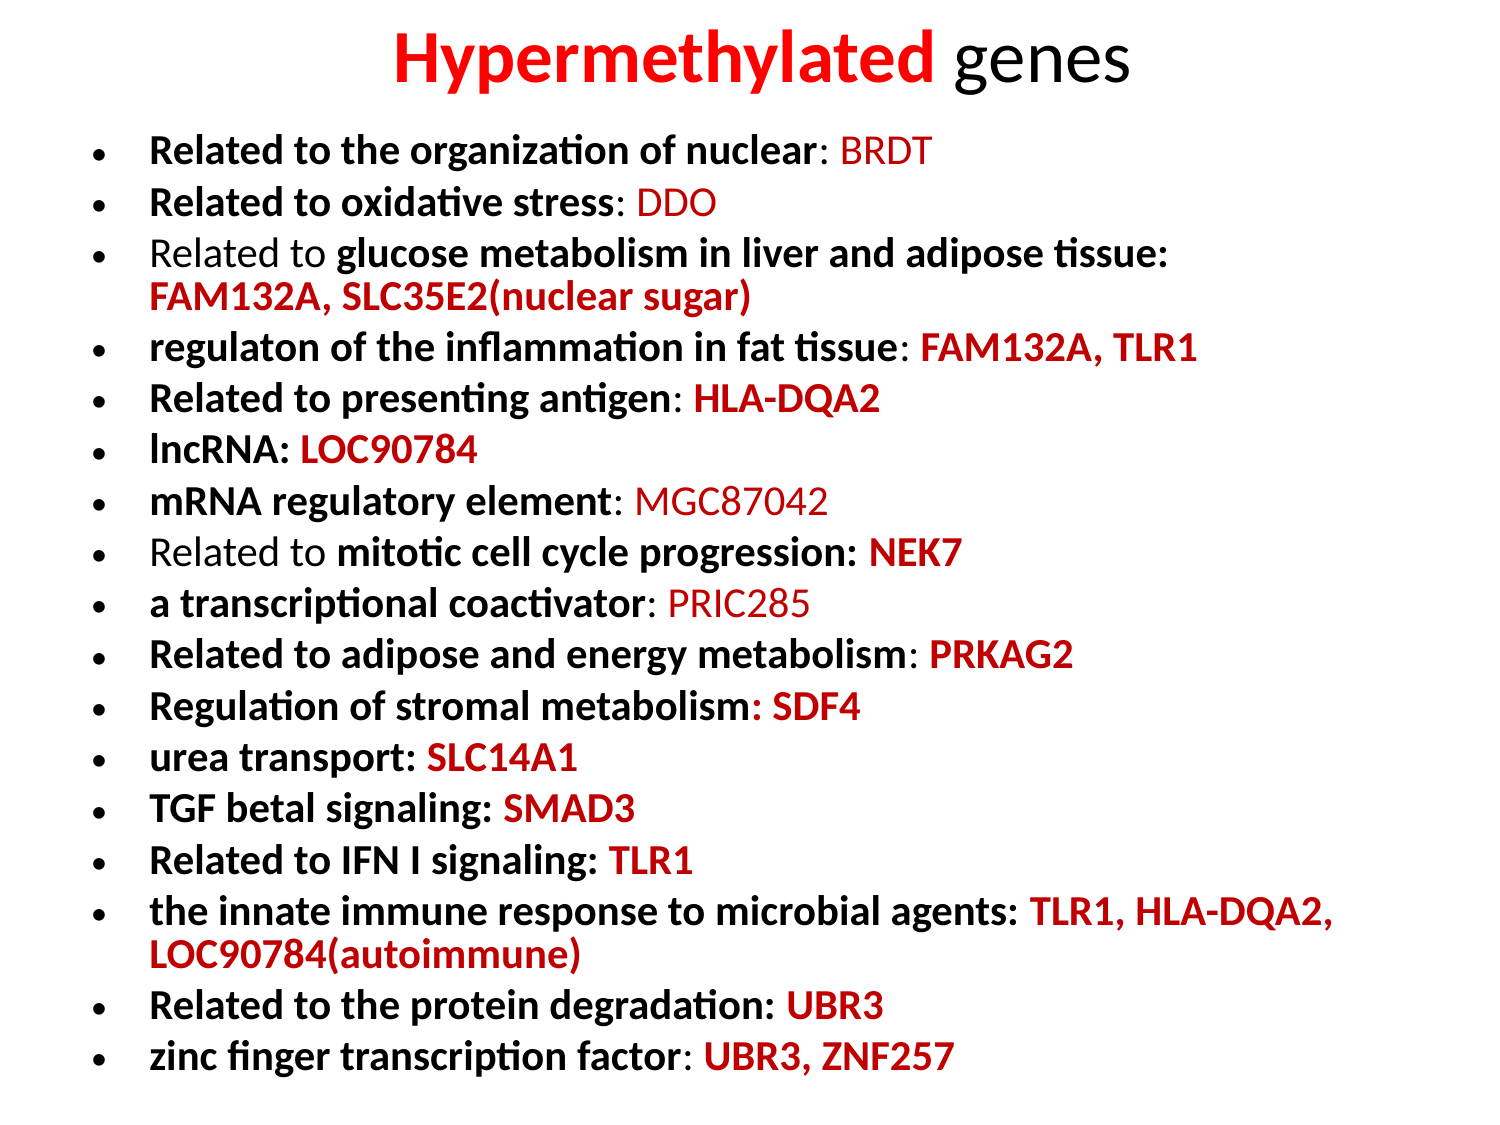

# Hypermethylated genes
Related to the organization of nuclear: BRDT
Related to oxidative stress: DDO
Related to glucose metabolism in liver and adipose tissue: FAM132A, SLC35E2(nuclear sugar)
regulaton of the inflammation in fat tissue: FAM132A, TLR1
Related to presenting antigen: HLA-DQA2
lncRNA: LOC90784
mRNA regulatory element: MGC87042
Related to mitotic cell cycle progression: NEK7
a transcriptional coactivator: PRIC285
Related to adipose and energy metabolism: PRKAG2
Regulation of stromal metabolism: SDF4
urea transport: SLC14A1
TGF betal signaling: SMAD3
Related to IFN I signaling: TLR1
the innate immune response to microbial agents: TLR1, HLA-DQA2, LOC90784(autoimmune)
Related to the protein degradation: UBR3
zinc finger transcription factor: UBR3, ZNF257